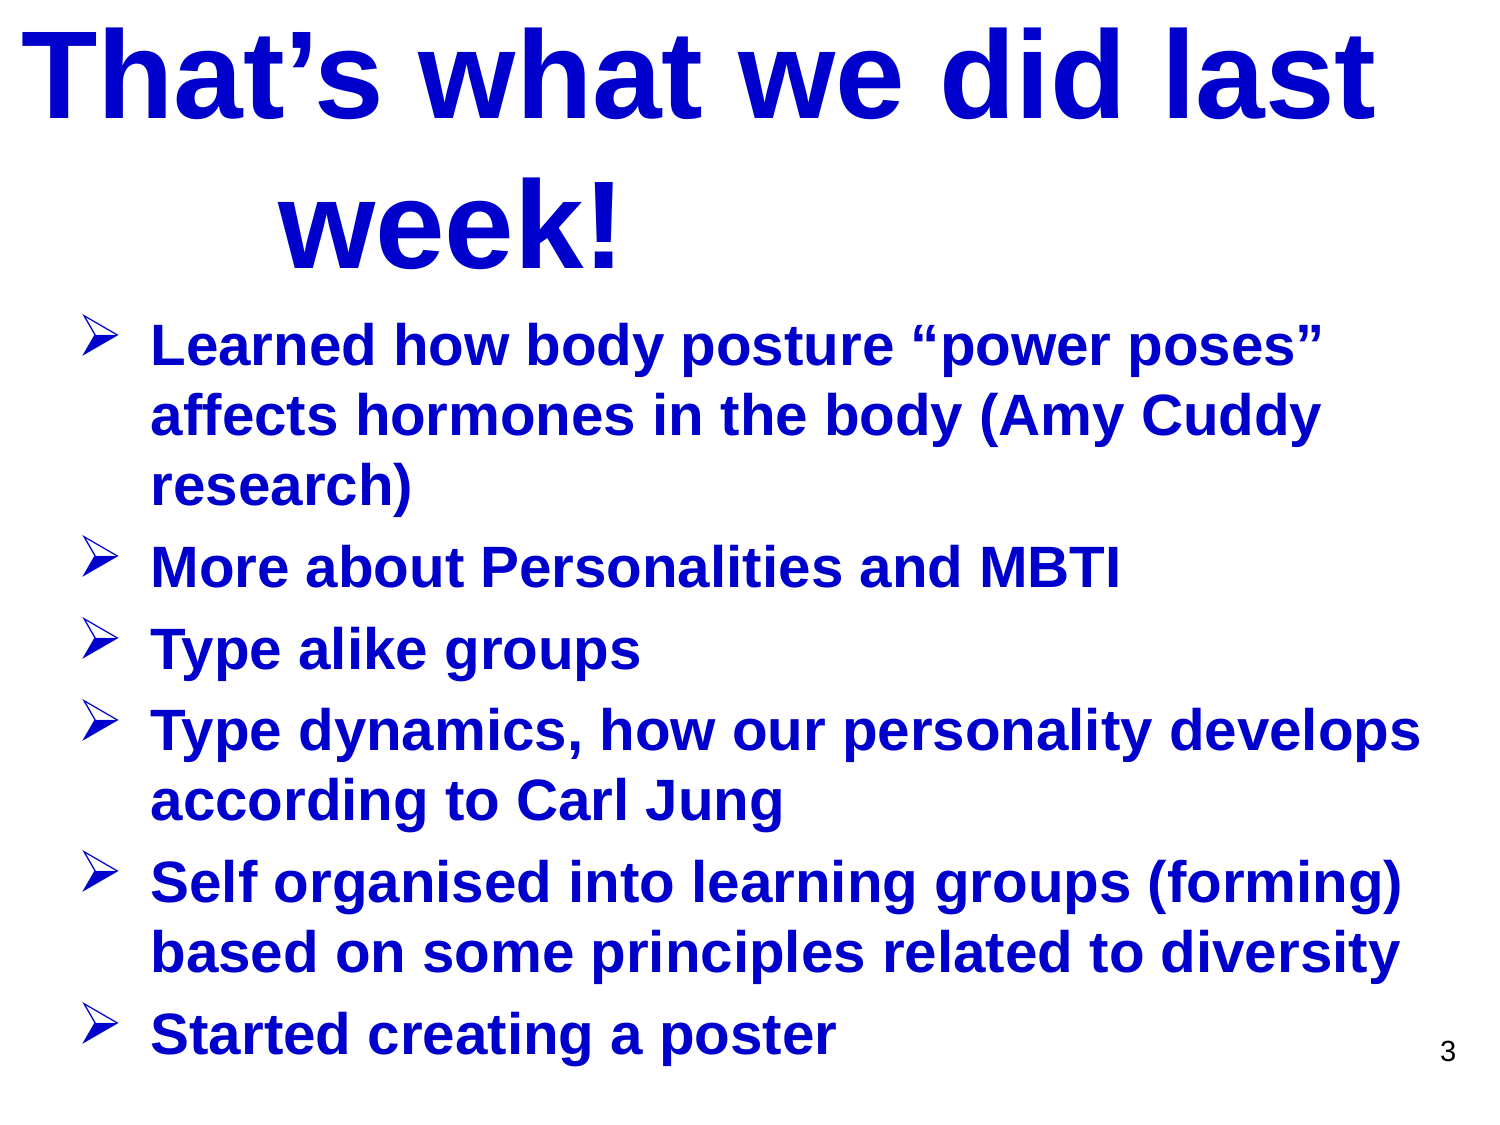

# That’s what we did last week!
Learned how body posture “power poses” affects hormones in the body (Amy Cuddy research)
More about Personalities and MBTI
Type alike groups
Type dynamics, how our personality develops according to Carl Jung
Self organised into learning groups (forming) based on some principles related to diversity
Started creating a poster

3